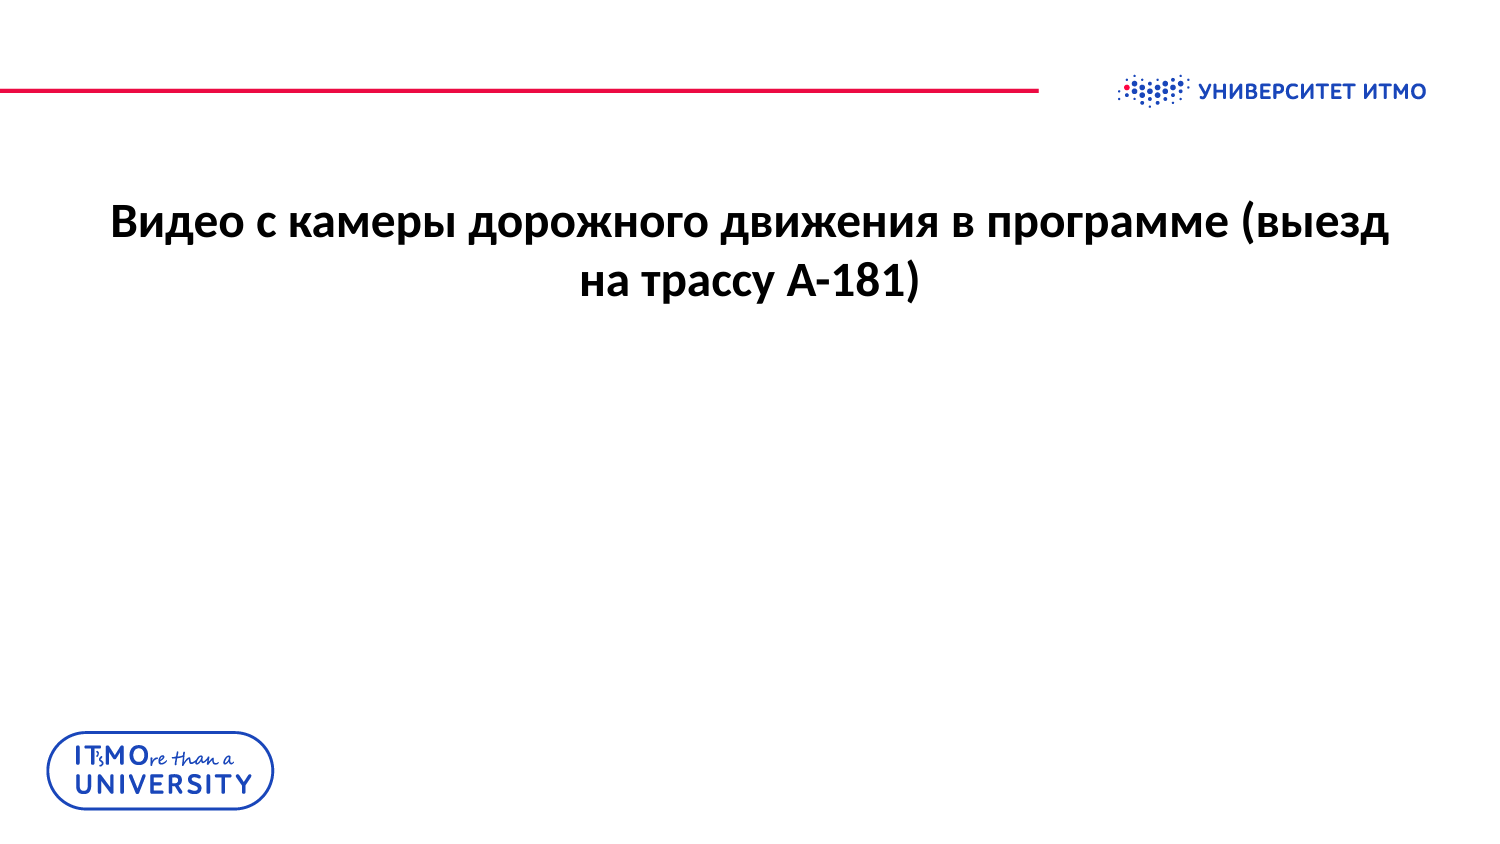

# Видео с камеры дорожного движения в программе (выезд на трассу А-181)